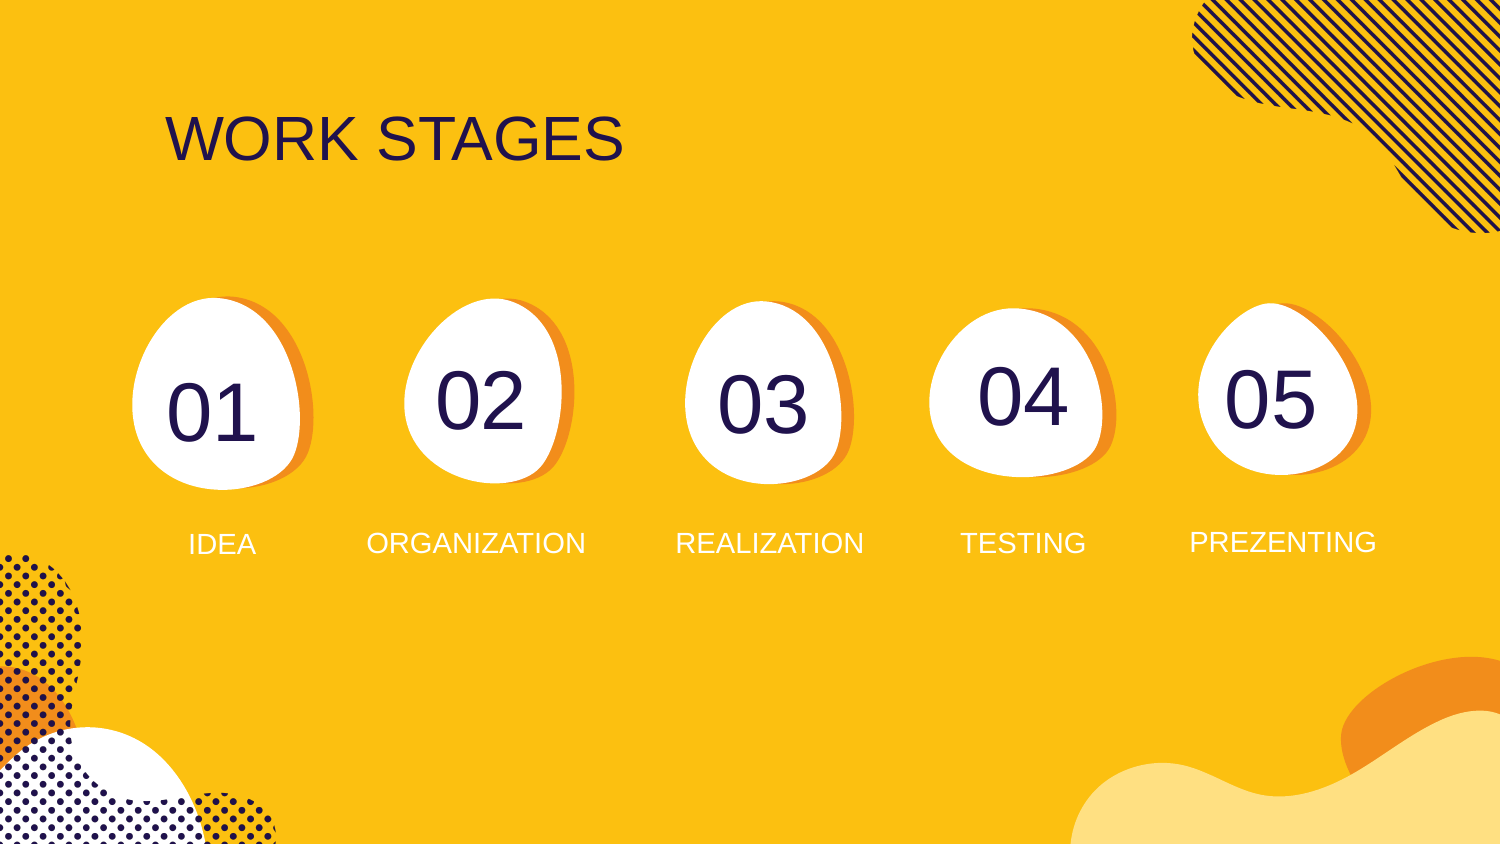

# WORK STAGES

04
05
02
03
01
PREZENTING
ORGANIZATION
REALIZATION
IDEA
TESTING